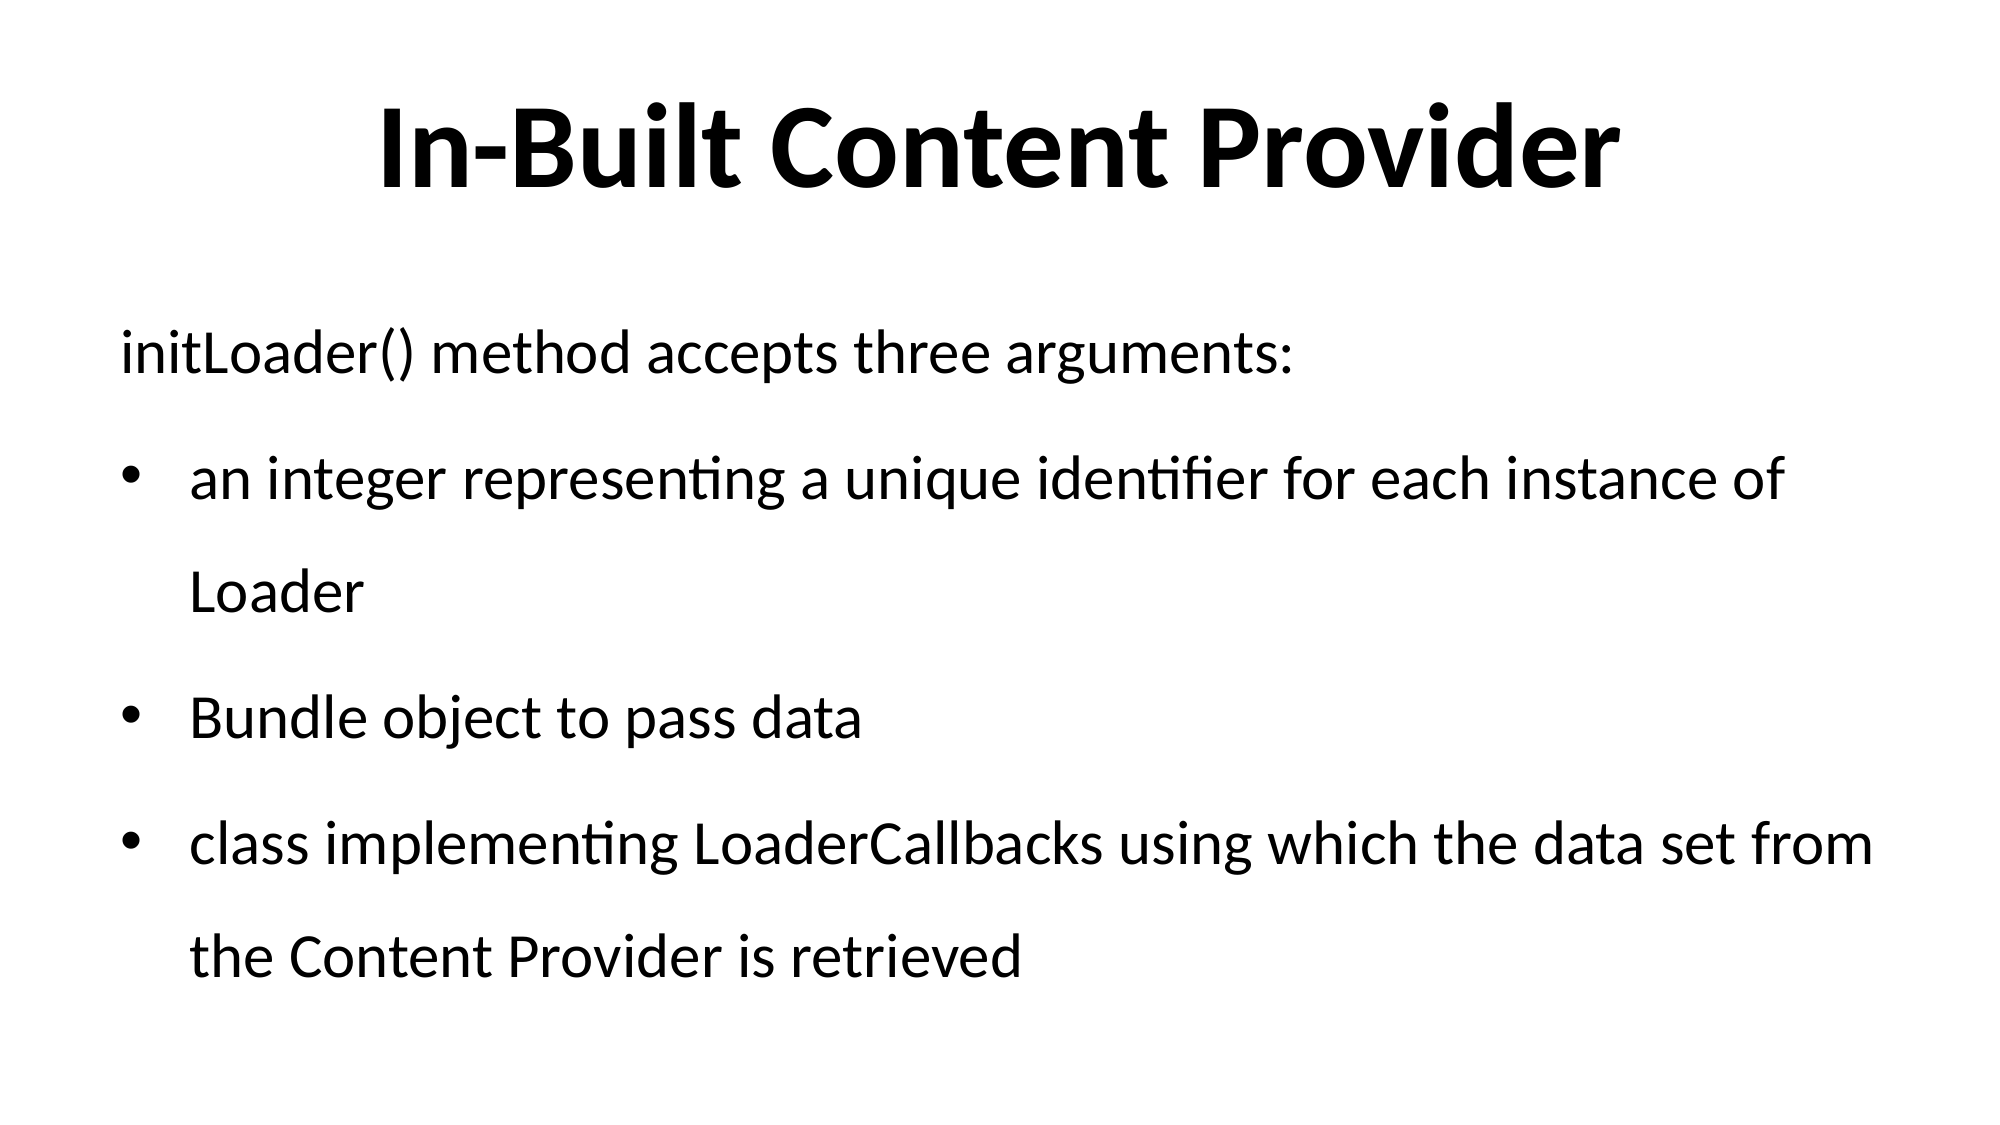

# In-Built Content Provider
initLoader() method accepts three arguments:
an integer representing a unique identifier for each instance of Loader
Bundle object to pass data
class implementing LoaderCallbacks using which the data set from the Content Provider is retrieved